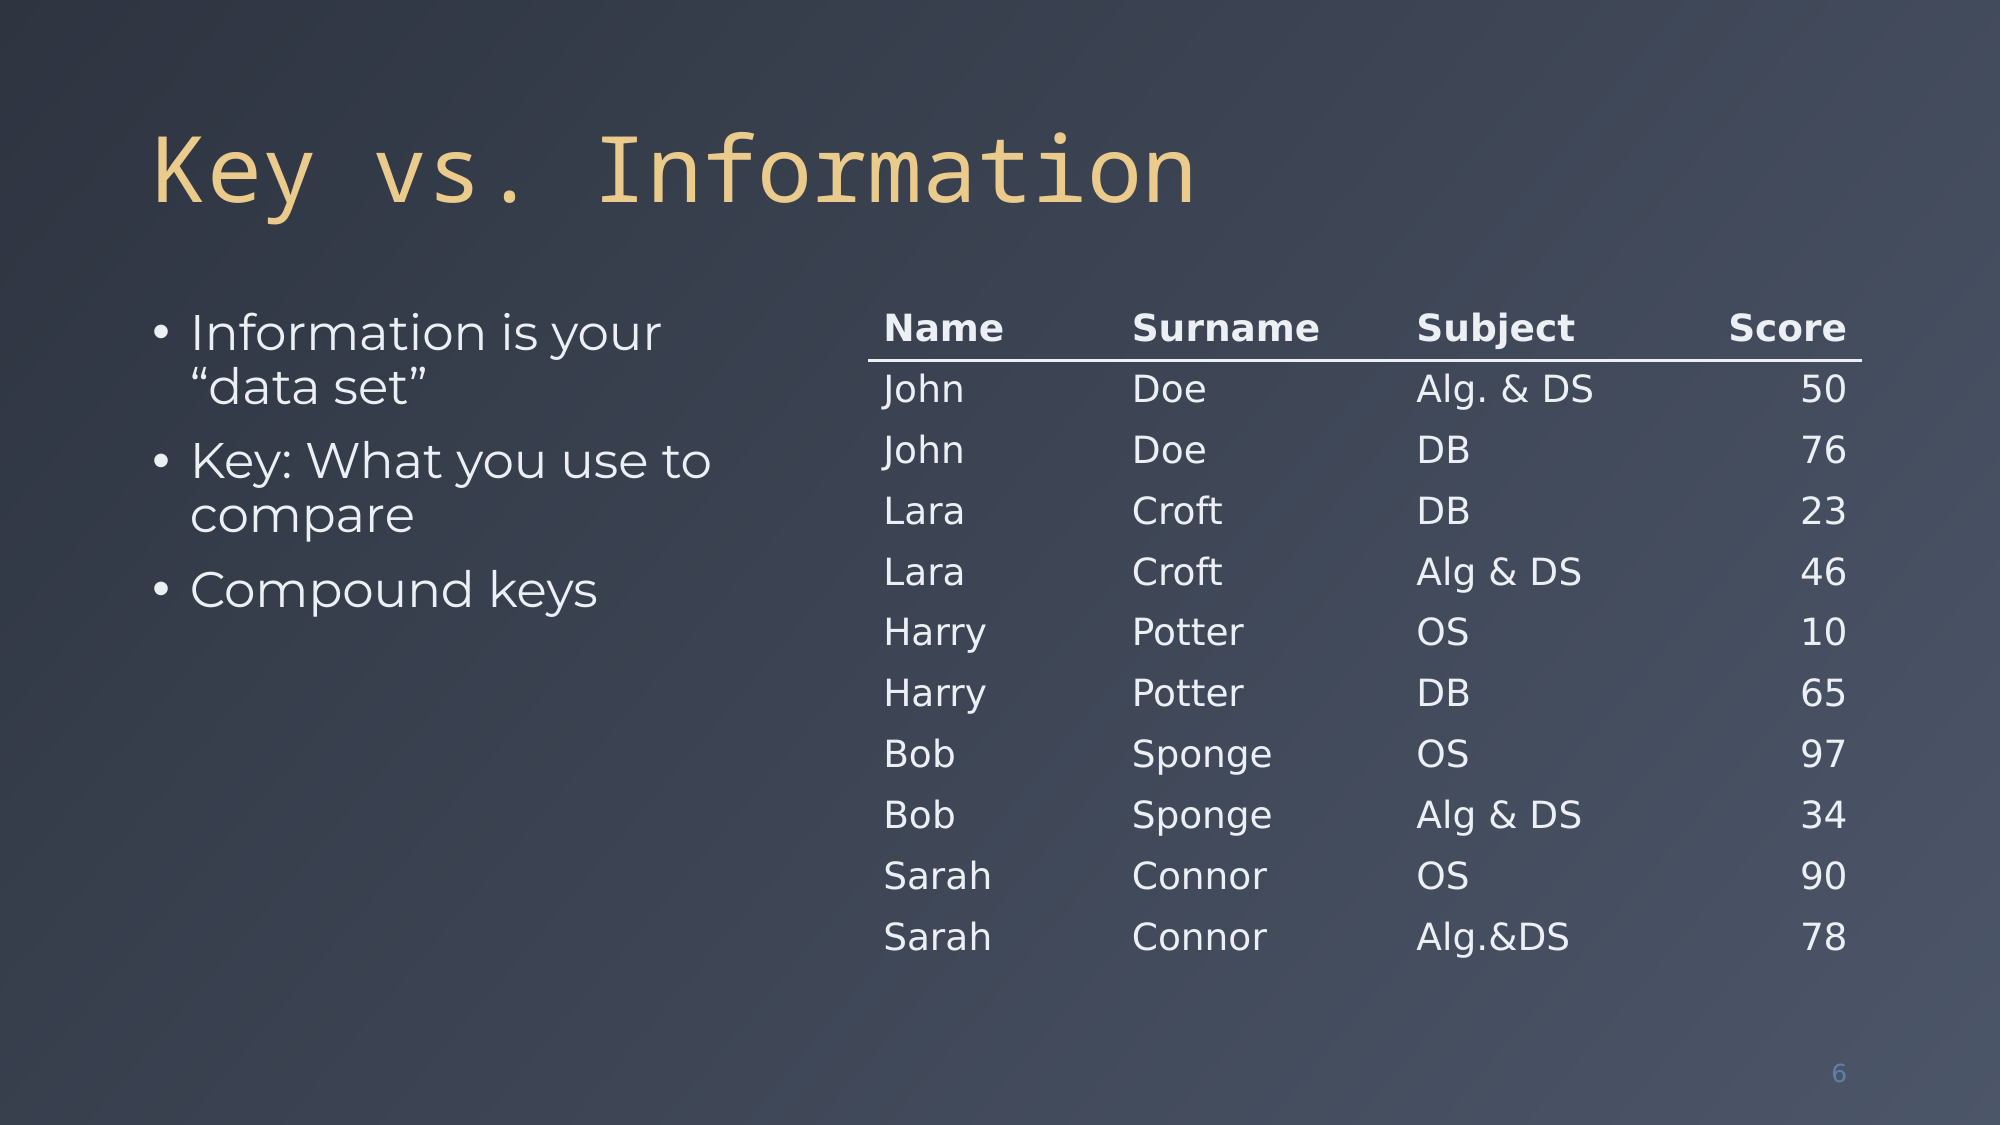

# Key vs. Information
Information is your “data set”
Key: What you use to compare
Compound keys
| Name | Surname | Subject | Score |
| --- | --- | --- | --- |
| John | Doe | Alg. & DS | 50 |
| John | Doe | DB | 76 |
| Lara | Croft | DB | 23 |
| Lara | Croft | Alg & DS | 46 |
| Harry | Potter | OS | 10 |
| Harry | Potter | DB | 65 |
| Bob | Sponge | OS | 97 |
| Bob | Sponge | Alg & DS | 34 |
| Sarah | Connor | OS | 90 |
| Sarah | Connor | Alg.&DS | 78 |
6